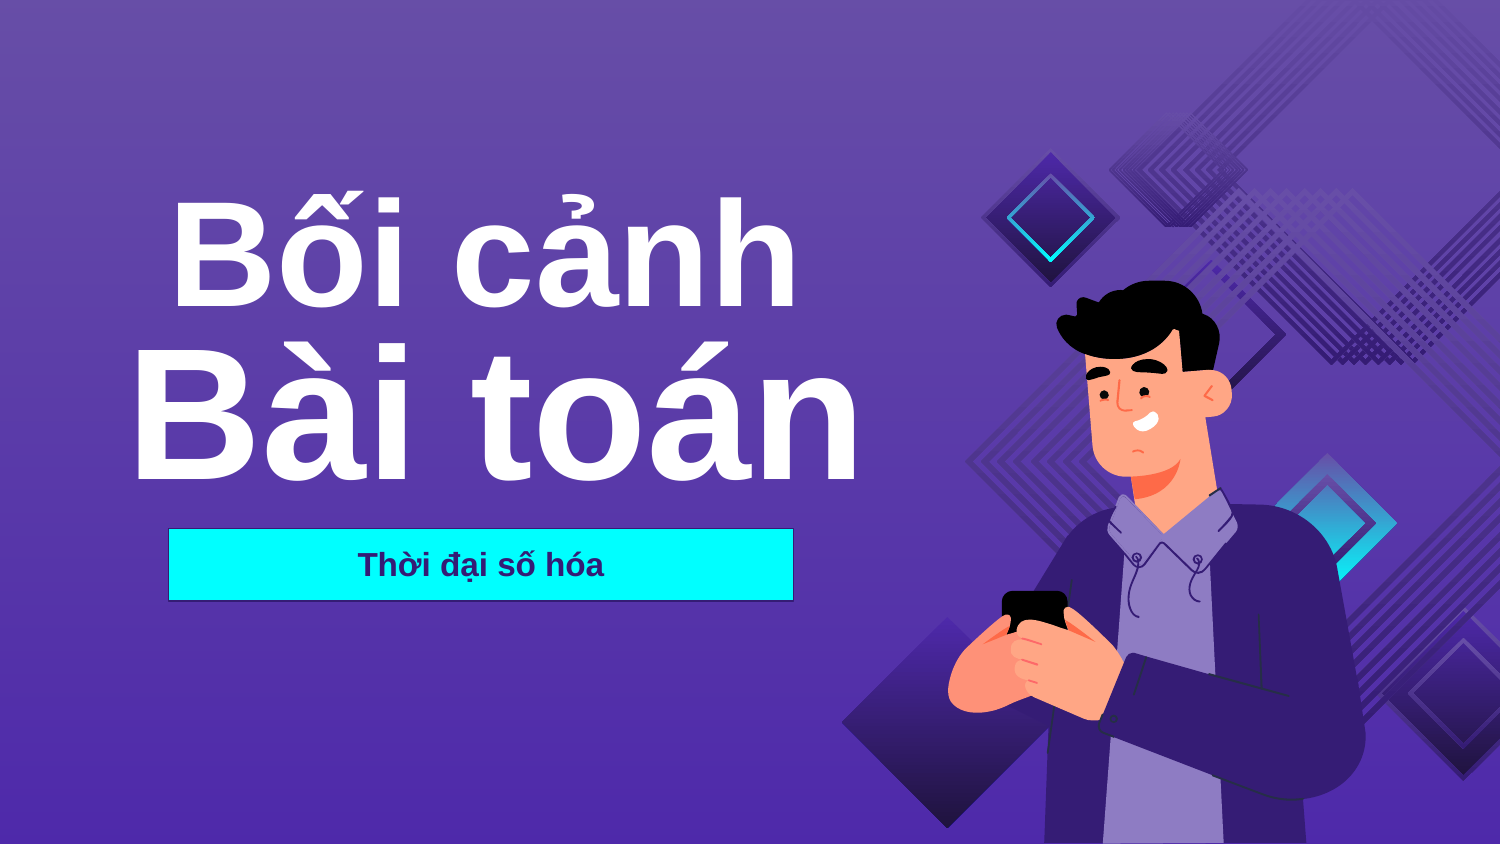

# Bối cảnh Bài toán

Thời đại số hóa